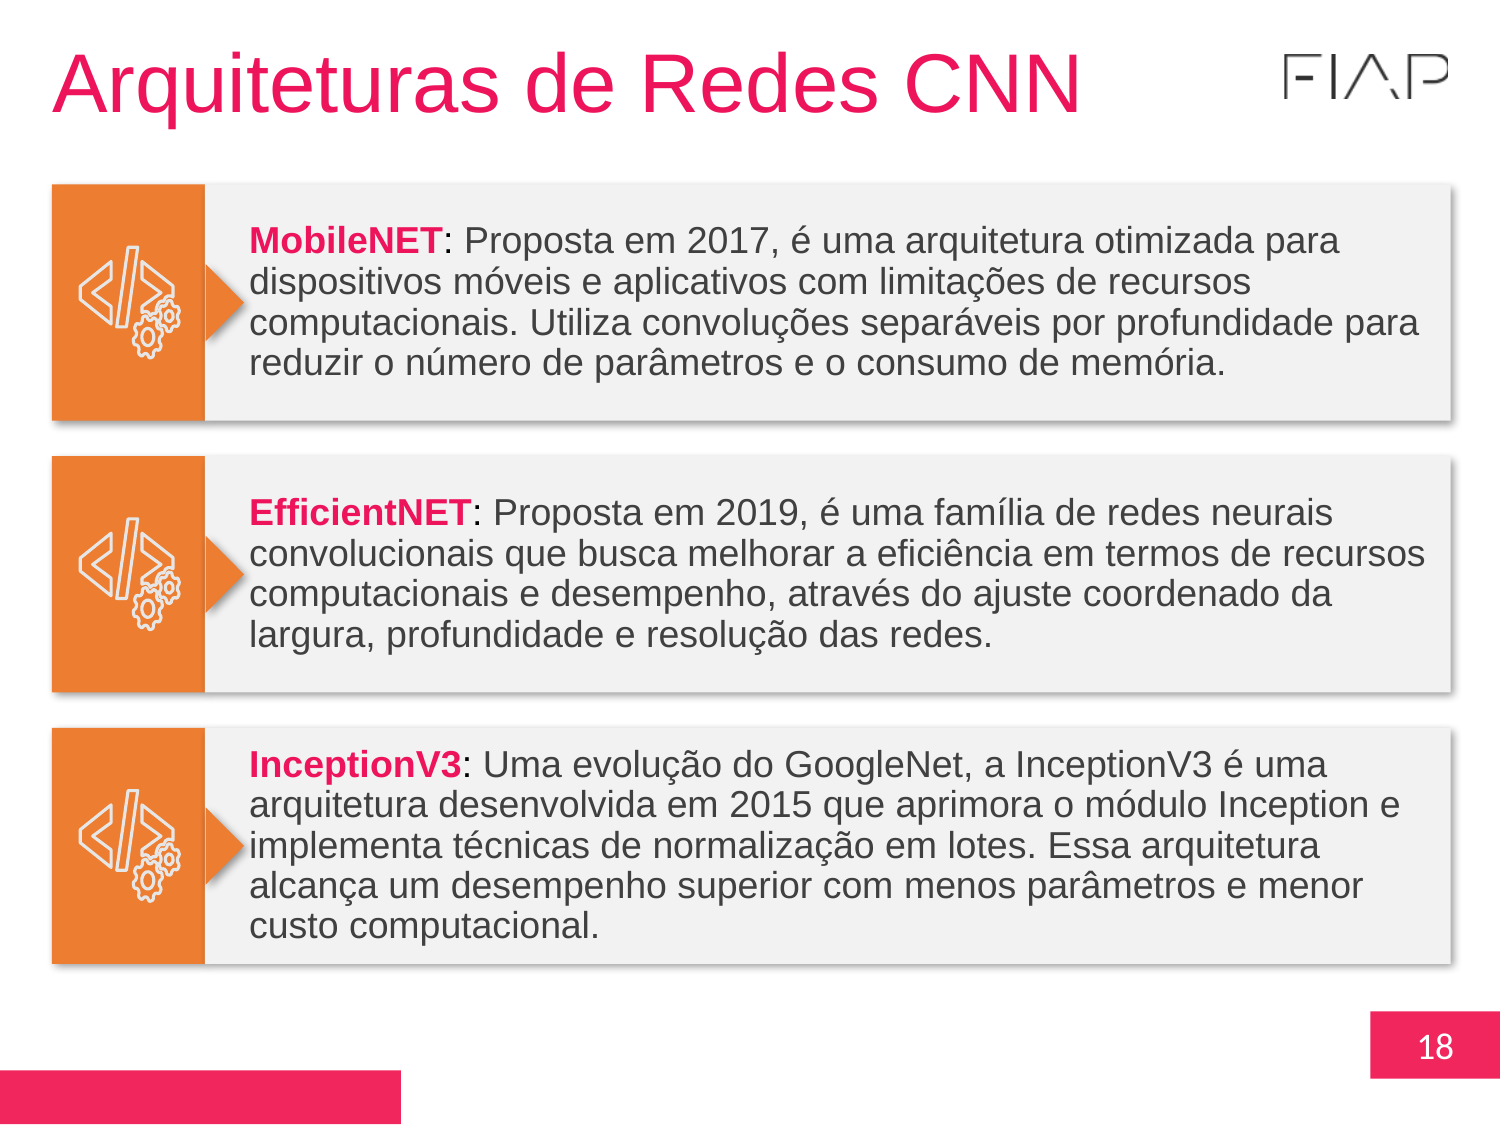

Arquiteturas de Redes CNN

MobileNET: Proposta em 2017, é uma arquitetura otimizada para dispositivos móveis e aplicativos com limitações de recursos computacionais. Utiliza convoluções separáveis por profundidade para reduzir o número de parâmetros e o consumo de memória.

EfficientNET: Proposta em 2019, é uma família de redes neurais convolucionais que busca melhorar a eficiência em termos de recursos computacionais e desempenho, através do ajuste coordenado da largura, profundidade e resolução das redes.

InceptionV3: Uma evolução do GoogleNet, a InceptionV3 é uma arquitetura desenvolvida em 2015 que aprimora o módulo Inception e implementa técnicas de normalização em lotes. Essa arquitetura alcança um desempenho superior com menos parâmetros e menor custo computacional.